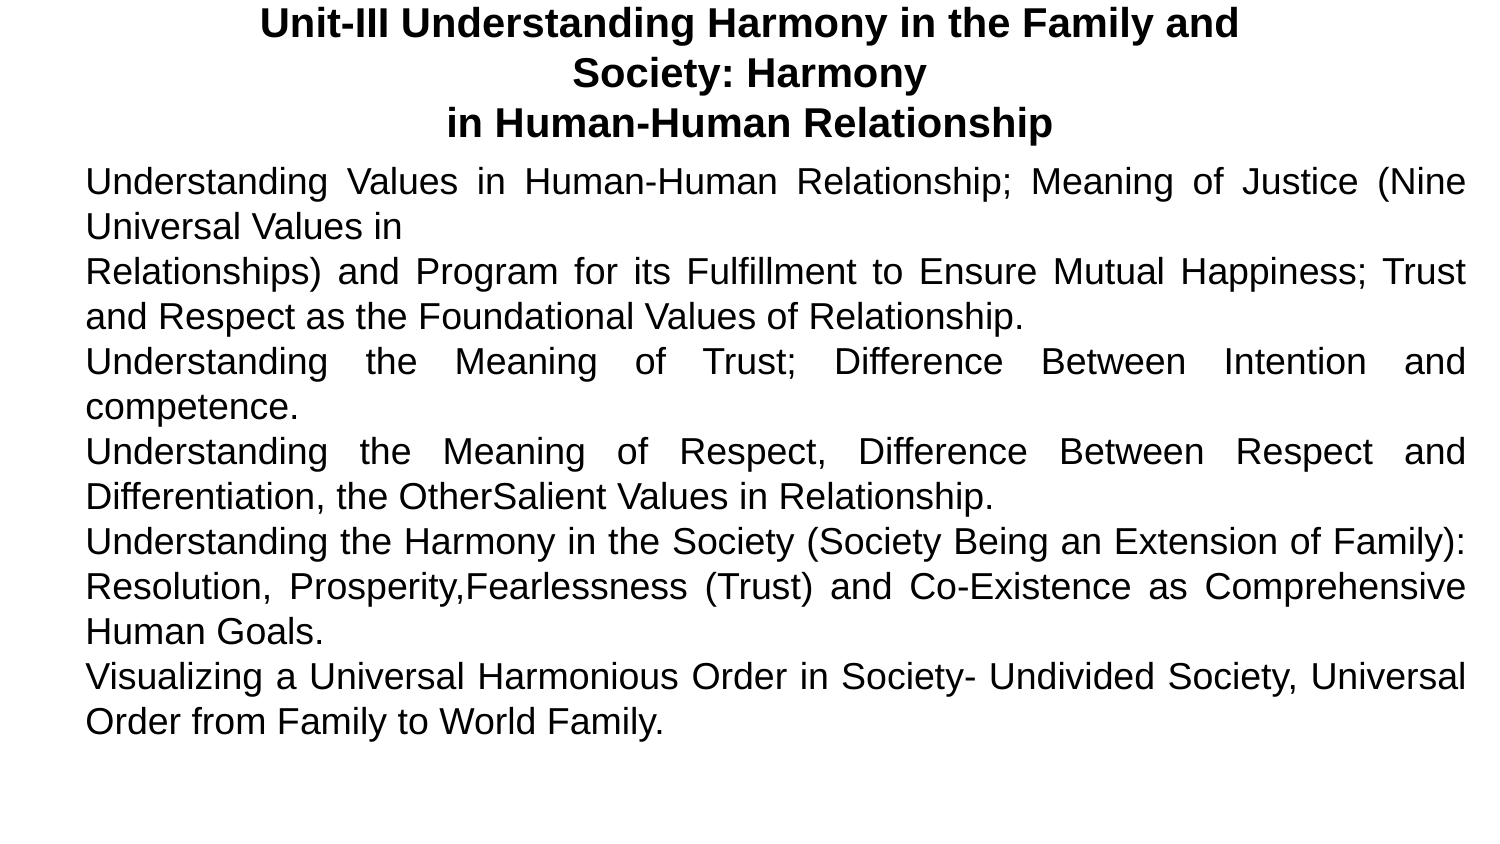

# Unit-III Understanding Harmony in the Family and Society: Harmony in Human-Human Relationship
Understanding Values in Human-Human Relationship; Meaning of Justice (Nine Universal Values in
Relationships) and Program for its Fulfillment to Ensure Mutual Happiness; Trust and Respect as the Foundational Values of Relationship.
Understanding the Meaning of Trust; Difference Between Intention and competence.
Understanding the Meaning of Respect, Difference Between Respect and Differentiation, the OtherSalient Values in Relationship.
Understanding the Harmony in the Society (Society Being an Extension of Family): Resolution, Prosperity,Fearlessness (Trust) and Co-Existence as Comprehensive Human Goals.
Visualizing a Universal Harmonious Order in Society- Undivided Society, Universal Order from Family to World Family.